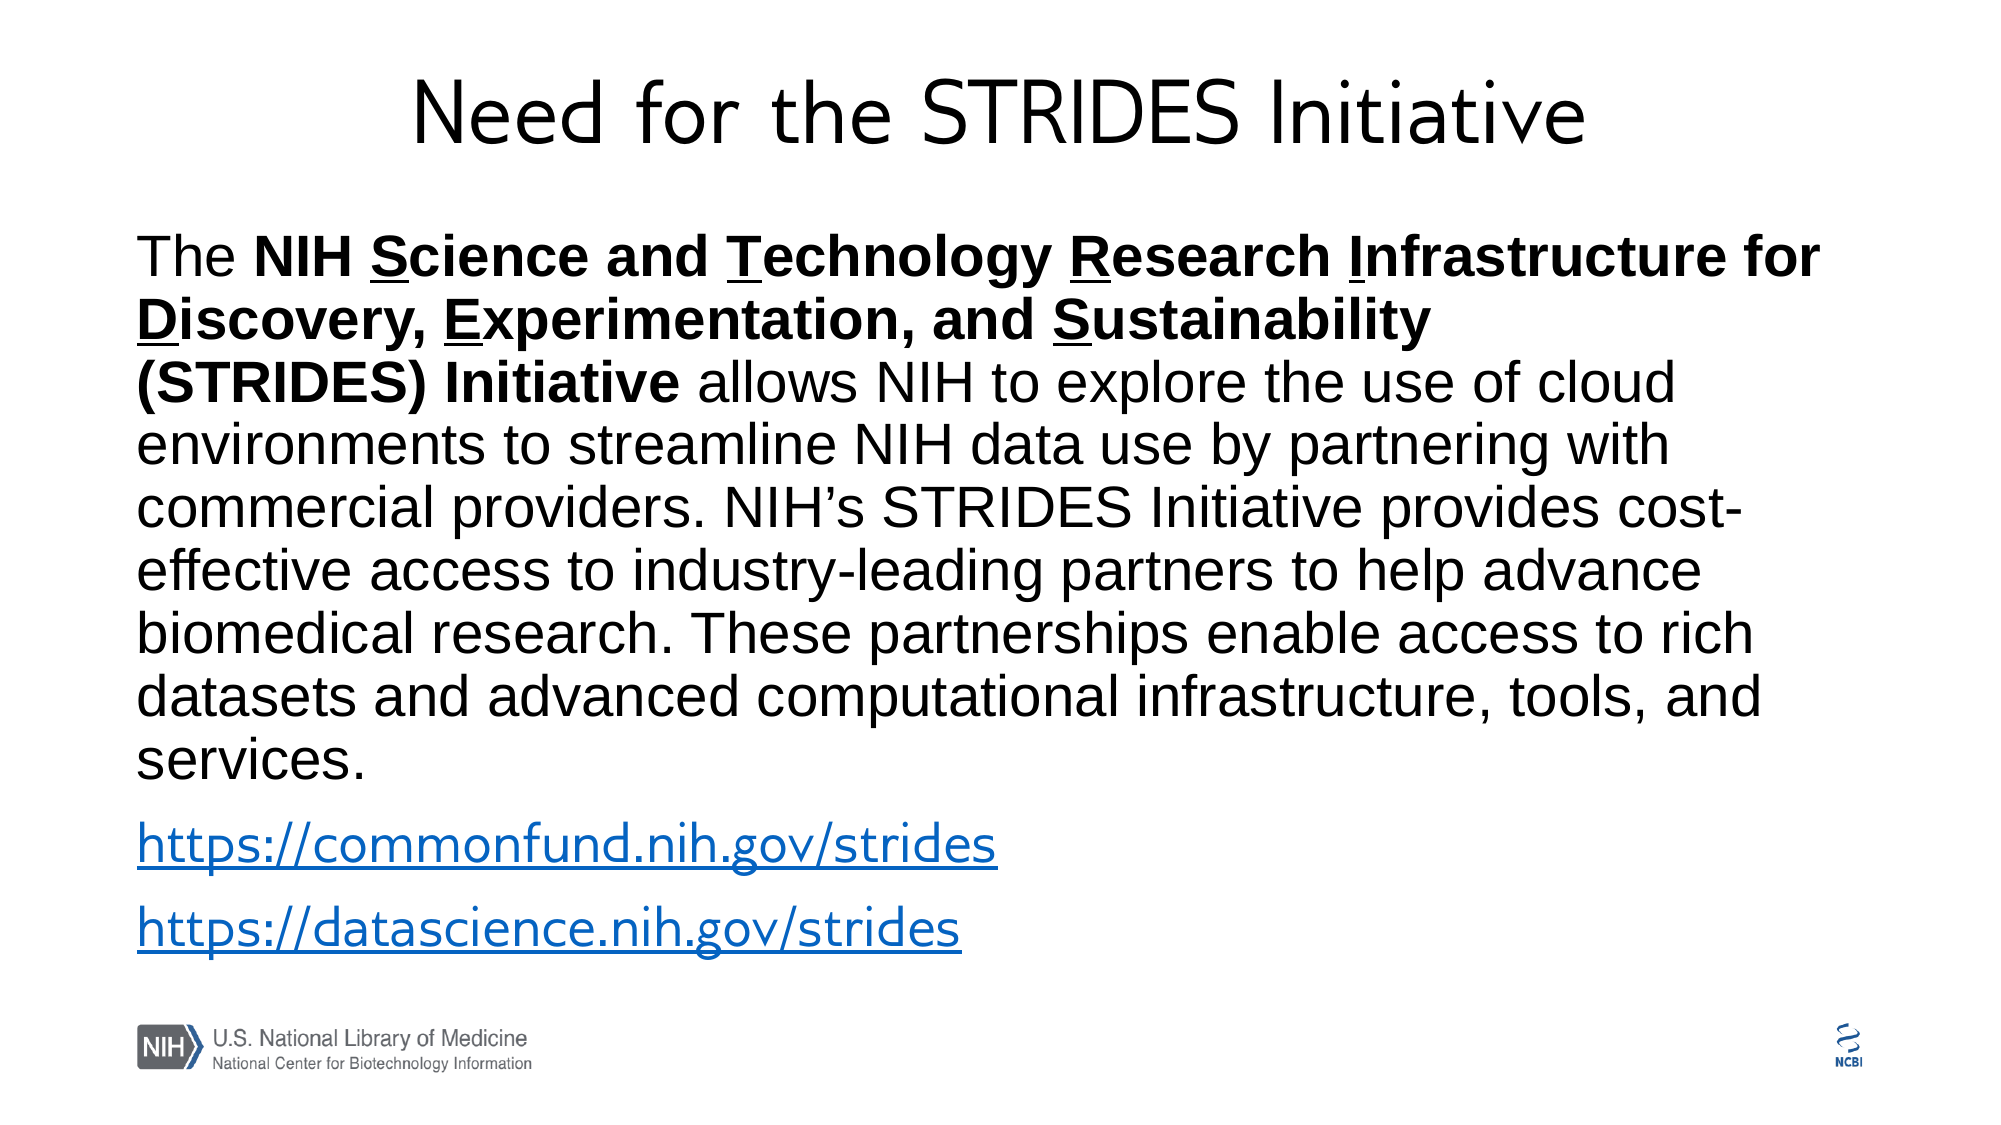

# Need for the STRIDES Initiative
The NIH Science and Technology Research Infrastructure for Discovery, Experimentation, and Sustainability (STRIDES) Initiative allows NIH to explore the use of cloud environments to streamline NIH data use by partnering with commercial providers. NIH’s STRIDES Initiative provides cost-effective access to industry-leading partners to help advance biomedical research. These partnerships enable access to rich datasets and advanced computational infrastructure, tools, and services.
https://commonfund.nih.gov/strides
https://datascience.nih.gov/strides